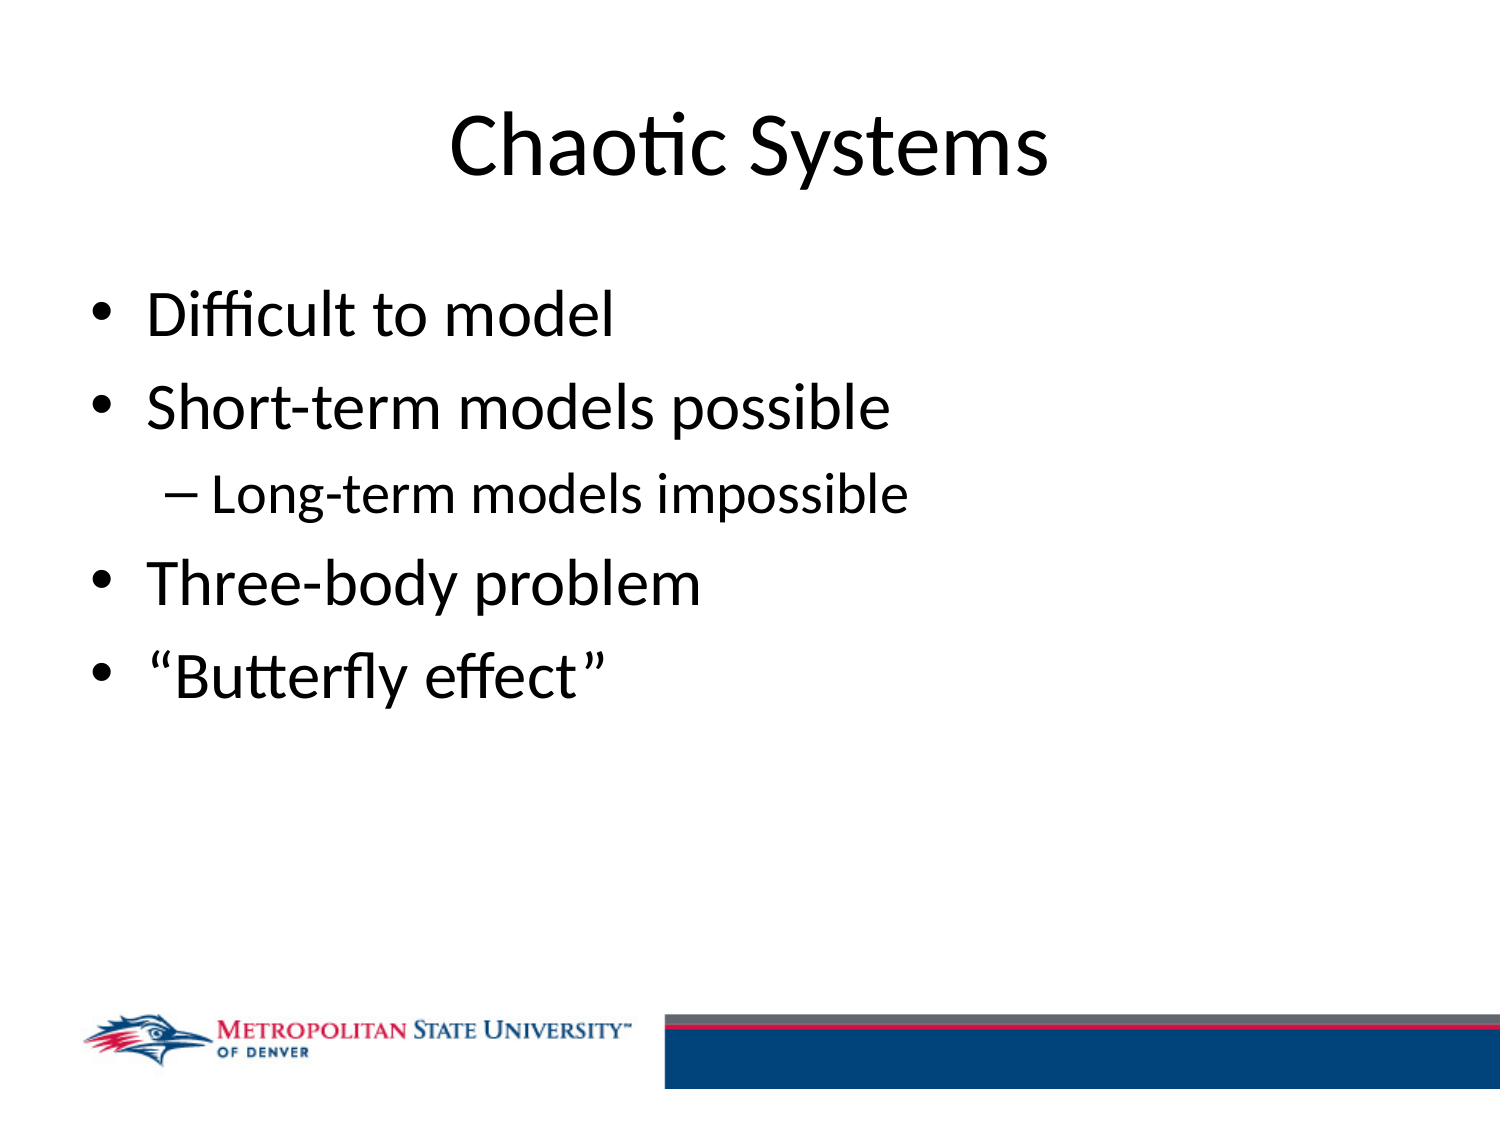

# Chaotic Systems
Difficult to model
Short-term models possible
Long-term models impossible
Three-body problem
“Butterfly effect”